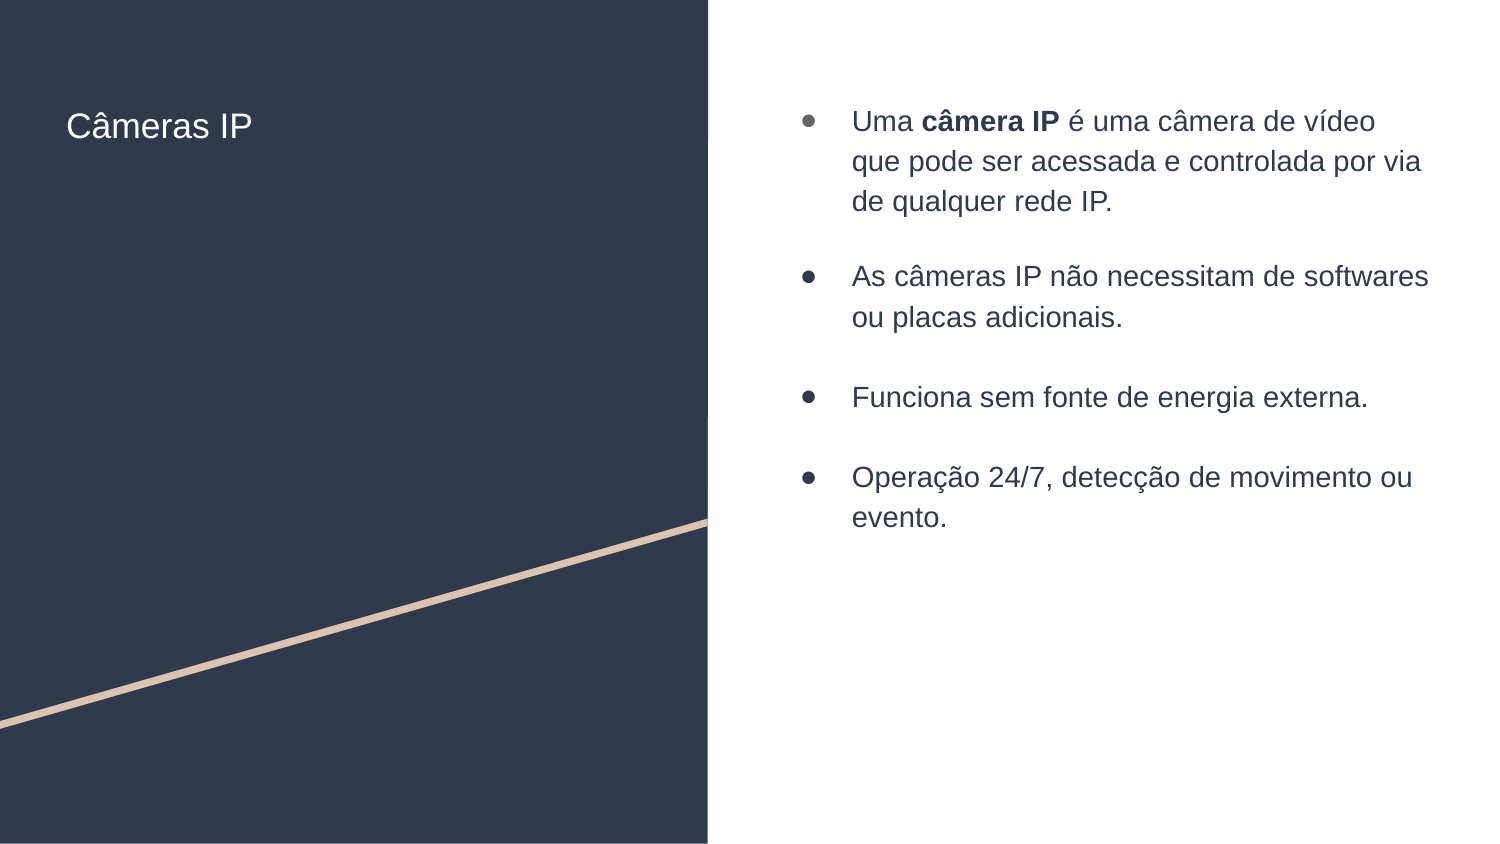

# Câmeras IP
Uma câmera IP é uma câmera de vídeo que pode ser acessada e controlada por via de qualquer rede IP.
As câmeras IP não necessitam de softwares ou placas adicionais.
Funciona sem fonte de energia externa.
Operação 24/7, detecção de movimento ou evento.